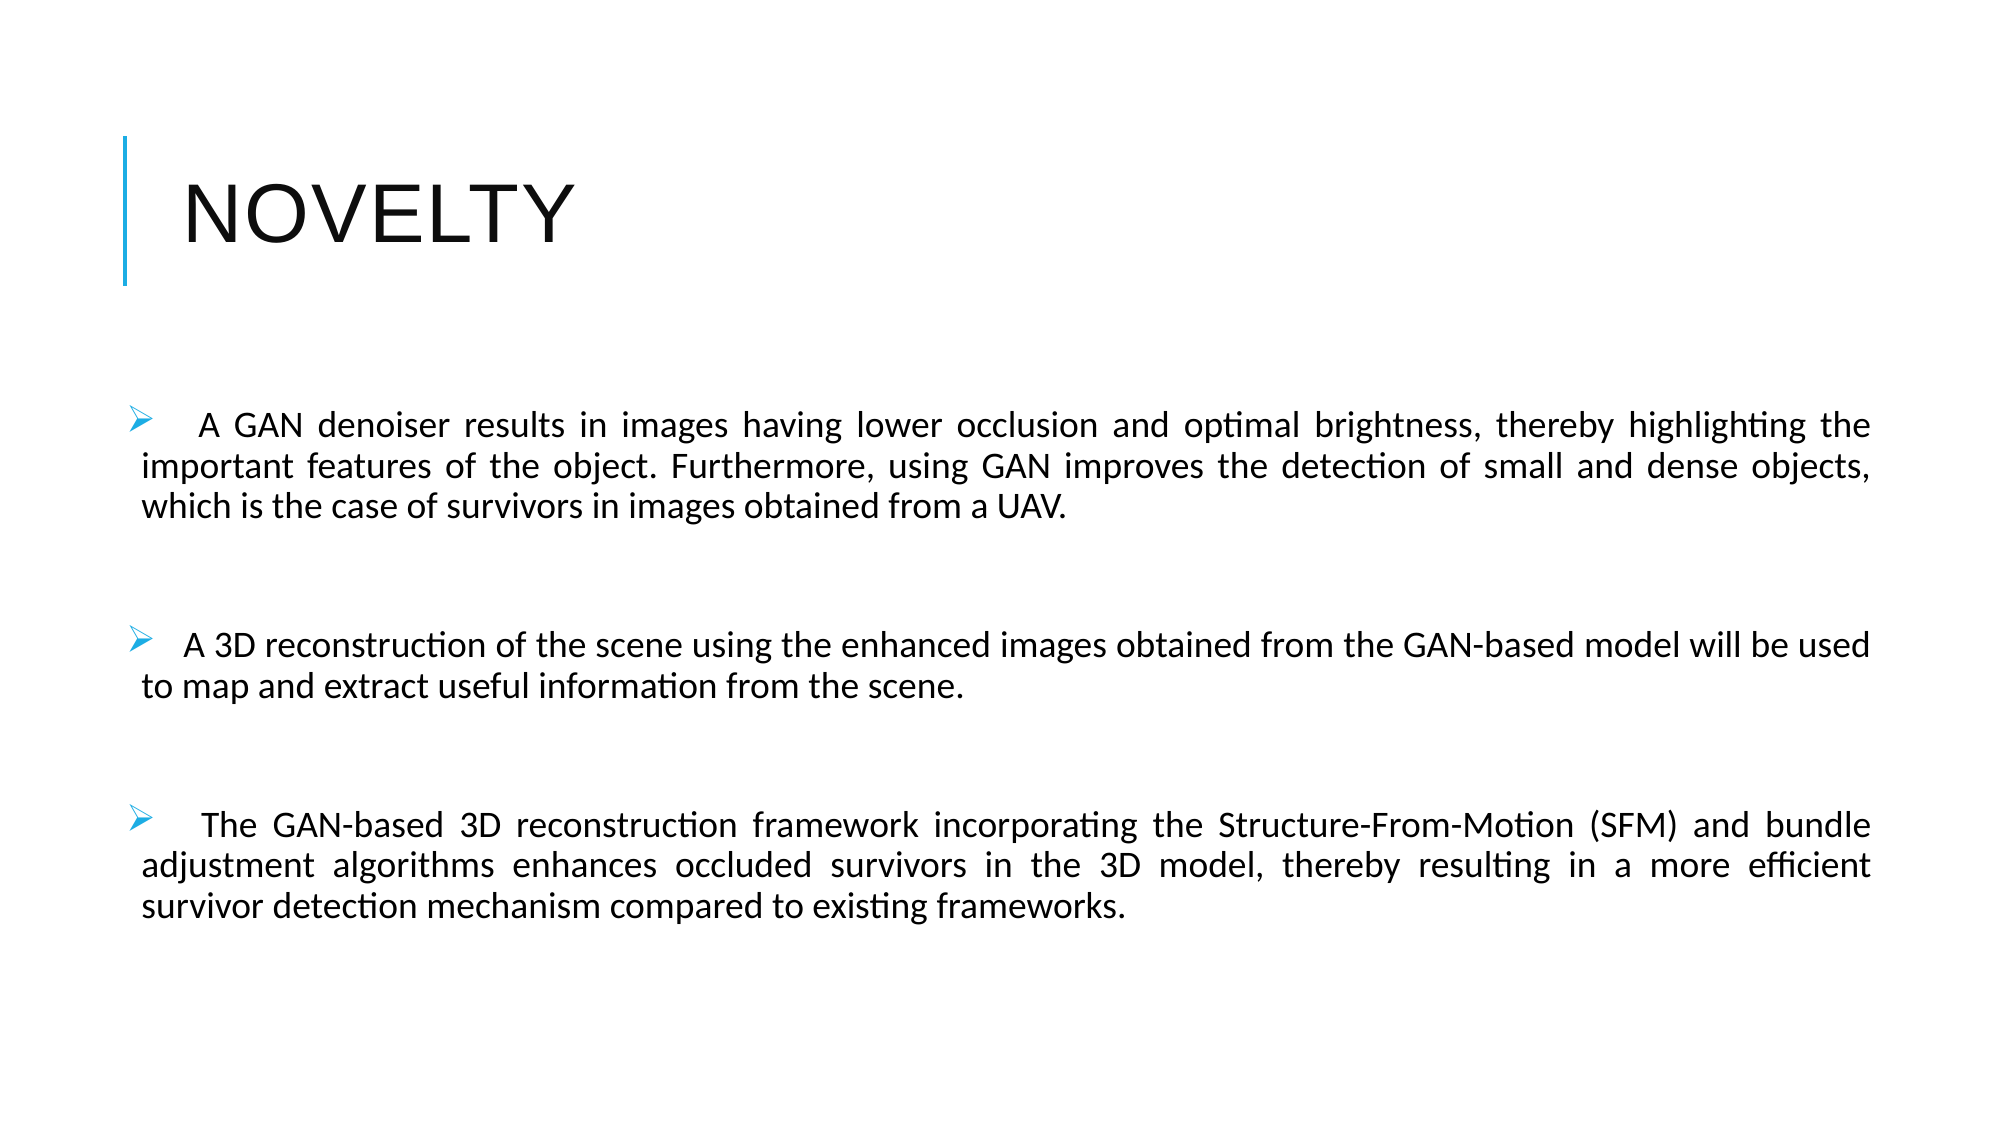

# NOVELTY
   A GAN denoiser results in images having lower occlusion and optimal brightness, thereby highlighting the important features of the object. Furthermore, using GAN improves the detection of small and dense objects, which is the case of survivors in images obtained from a UAV.

   A 3D reconstruction of the scene using the enhanced images obtained from the GAN-based model will be used to map and extract useful information from the scene.

   The GAN-based 3D reconstruction framework incorporating the Structure-From-Motion (SFM) and bundle adjustment algorithms enhances occluded survivors in the 3D model, thereby resulting in a more efficient survivor detection mechanism compared to existing frameworks.